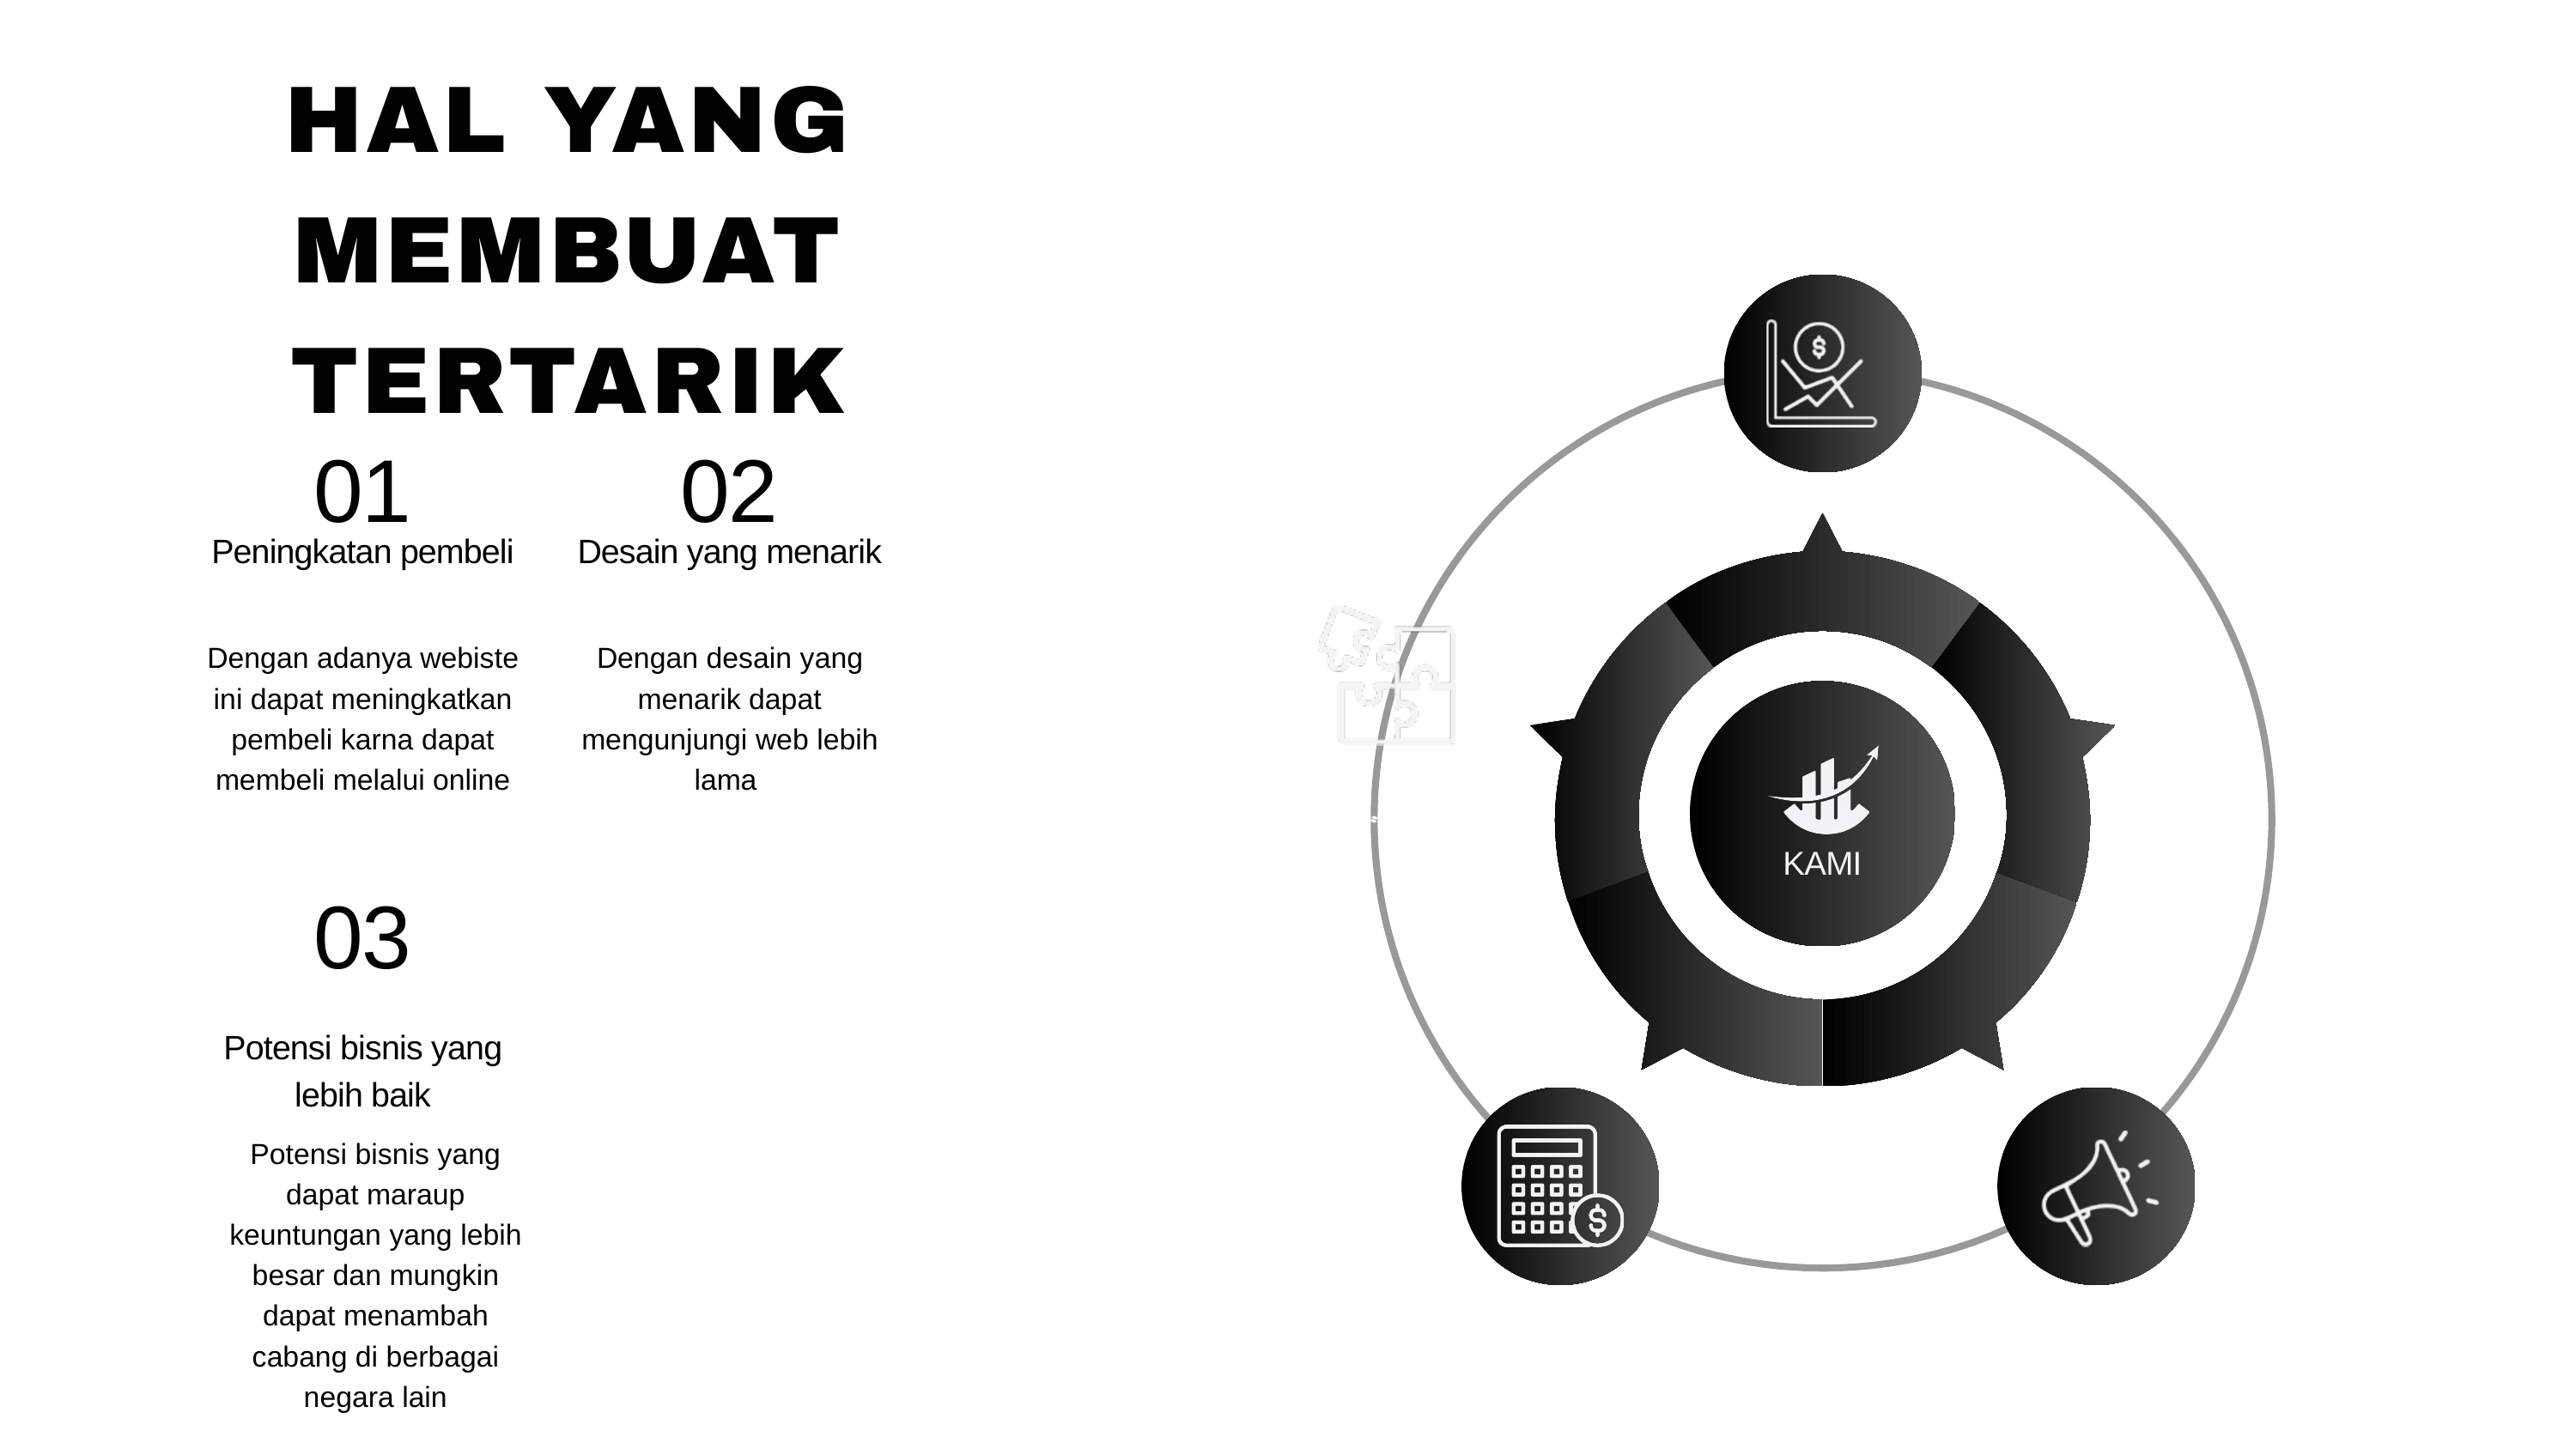

HAL YANG MEMBUAT TERTARIK

01
02

Peningkatan pembeli
Desain yang menarik

Dengan adanya webiste ini dapat meningkatkan pembeli karna dapat membeli melalui online
Dengan desain yang menarik dapat mengunjungi web lebih lama

KAMI
03

Potensi bisnis yang lebih baik

Potensi bisnis yang dapat maraup keuntungan yang lebih besar dan mungkin dapat menambah cabang di berbagai negara lain